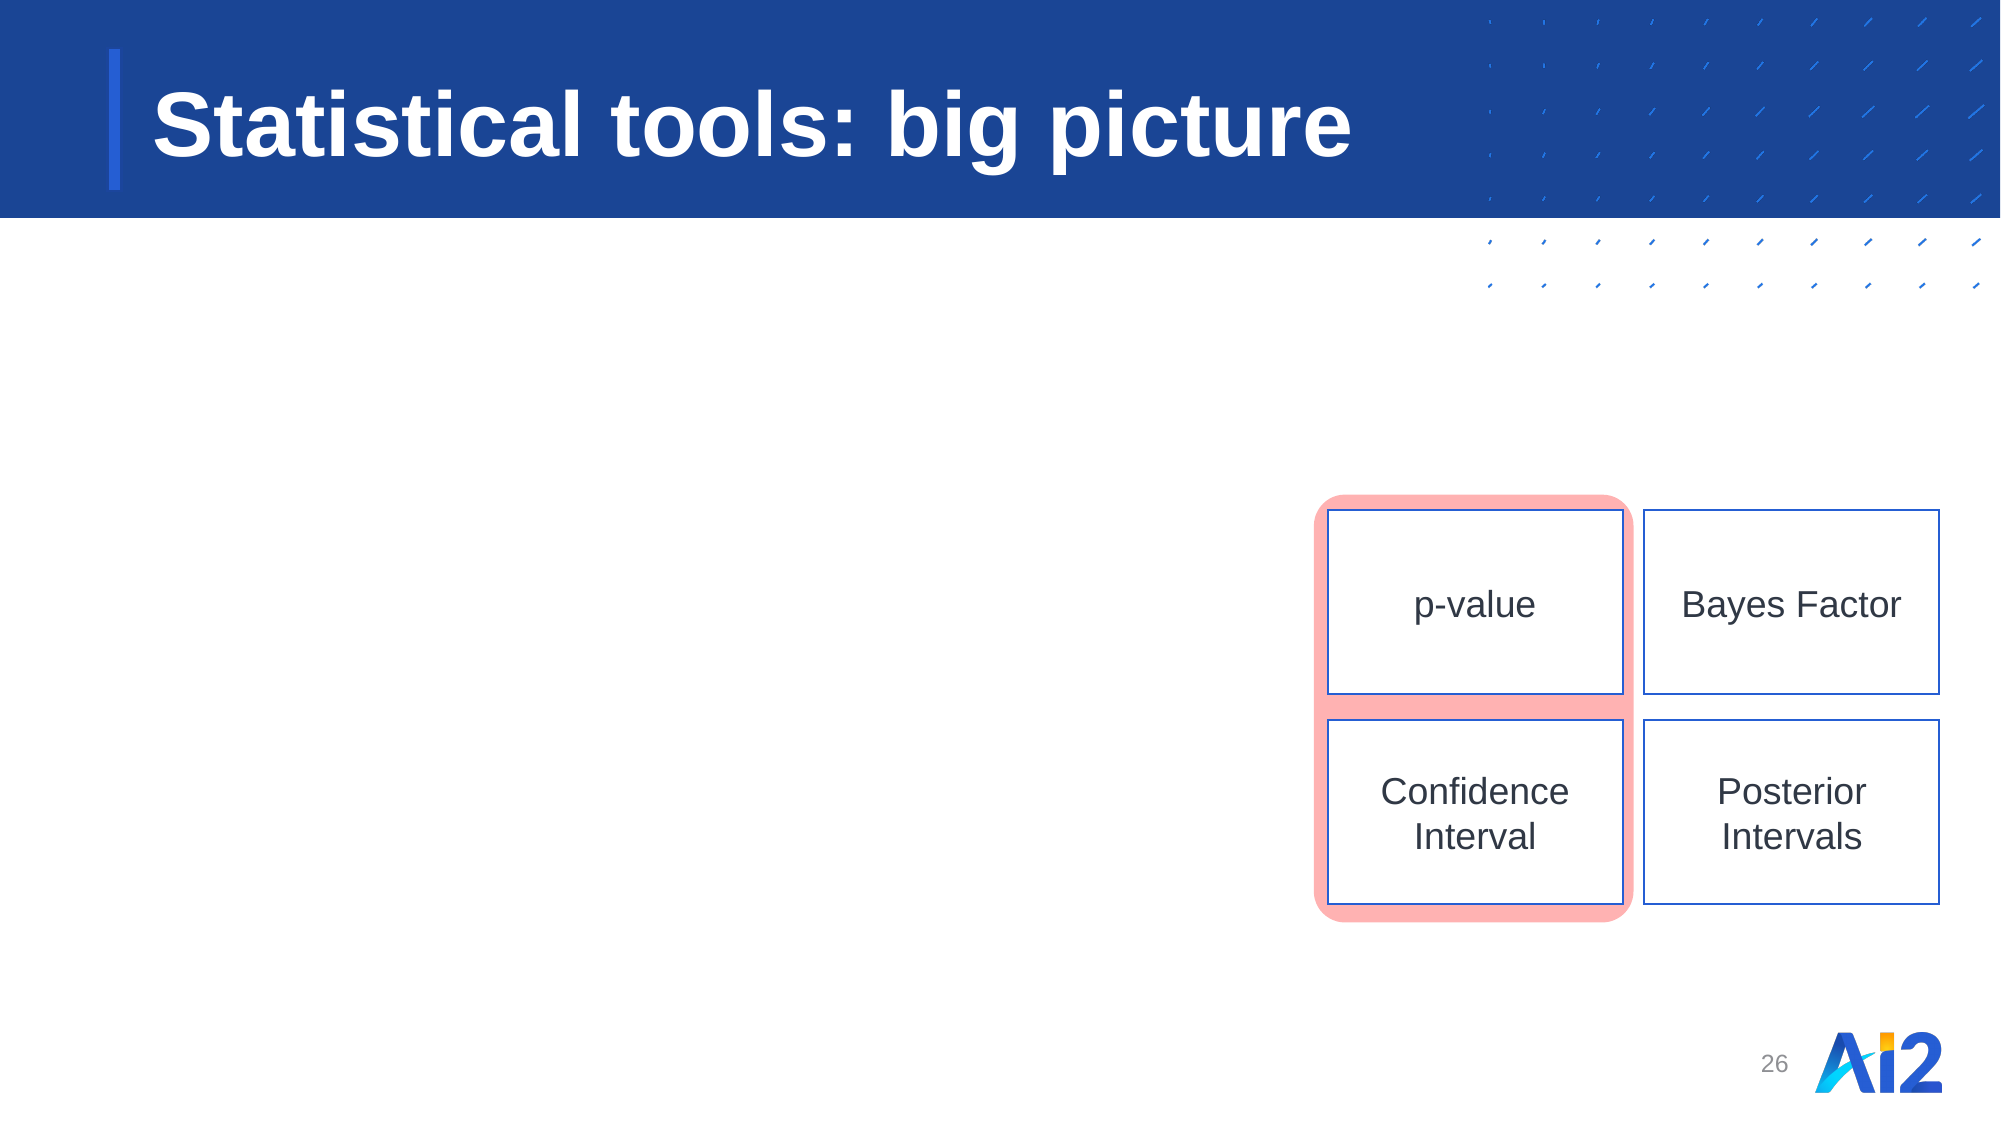

# Statistical tools: big picture

p-value
Bayes Factor
Confidence Interval
Posterior Intervals
26